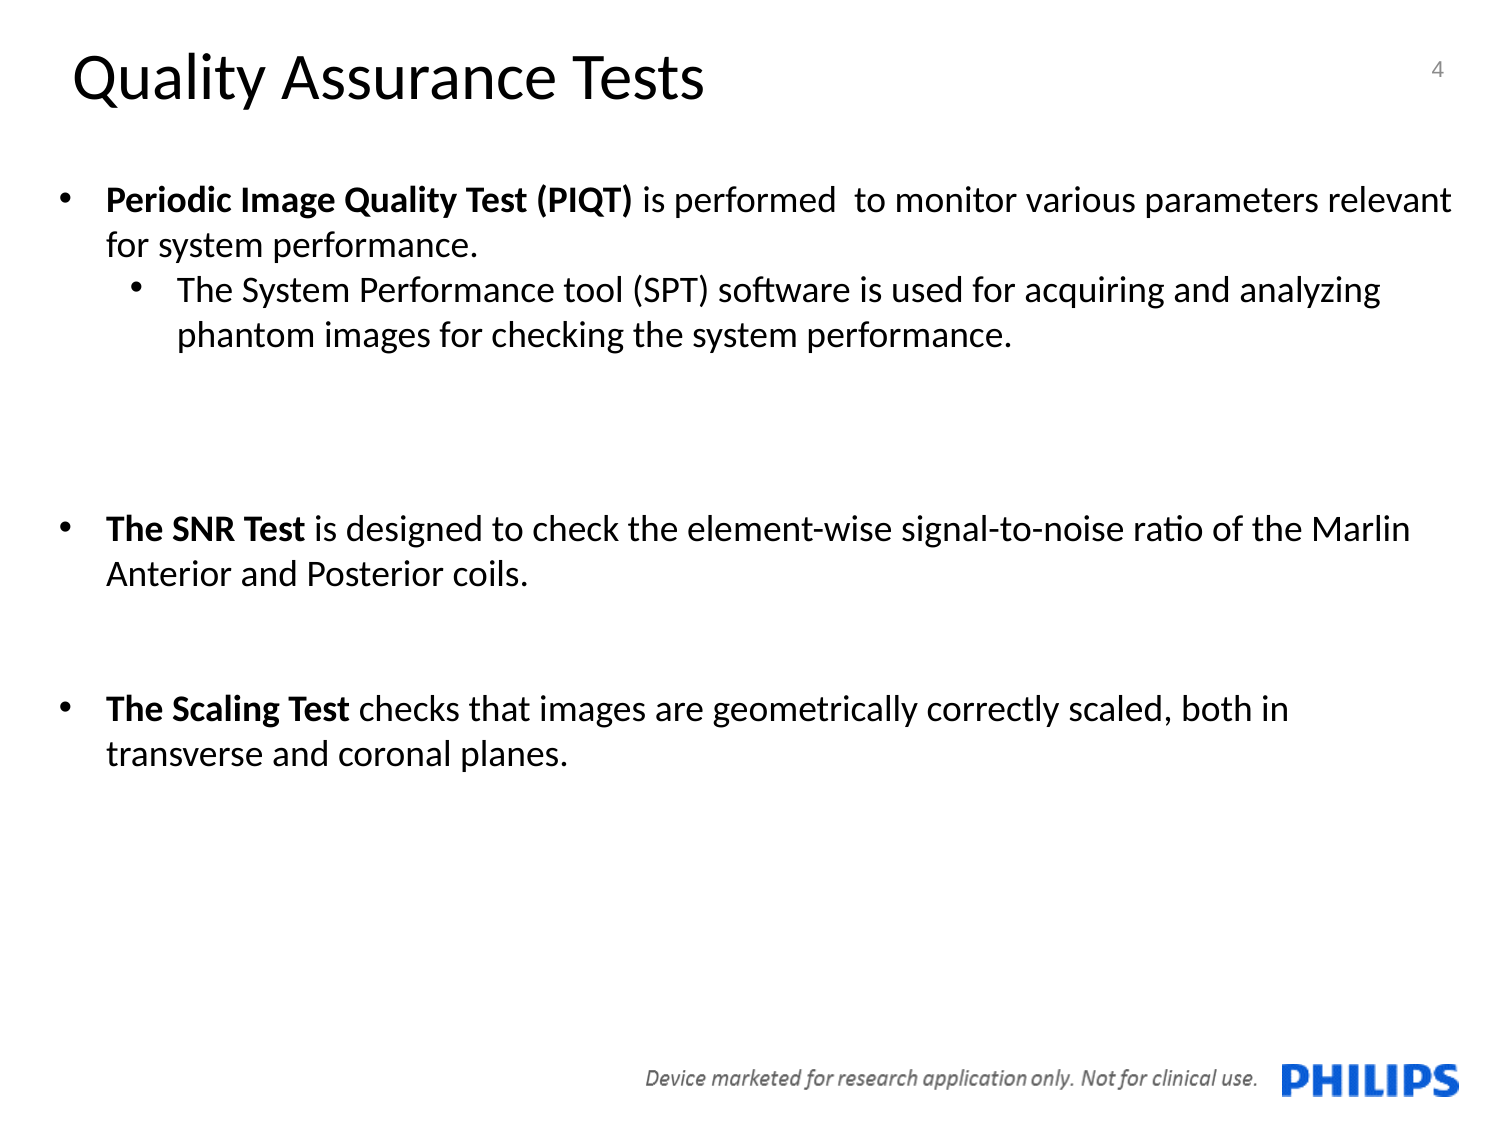

Quality Assurance Tests
4
Periodic Image Quality Test (PIQT) is performed  to monitor various parameters relevant for system performance.
The System Performance tool (SPT) software is used for acquiring and analyzing phantom images for checking the system performance.

The SNR Test is designed to check the element-wise signal-to-noise ratio of the Marlin Anterior and Posterior coils.

The Scaling Test checks that images are geometrically correctly scaled, both in transverse and coronal planes.